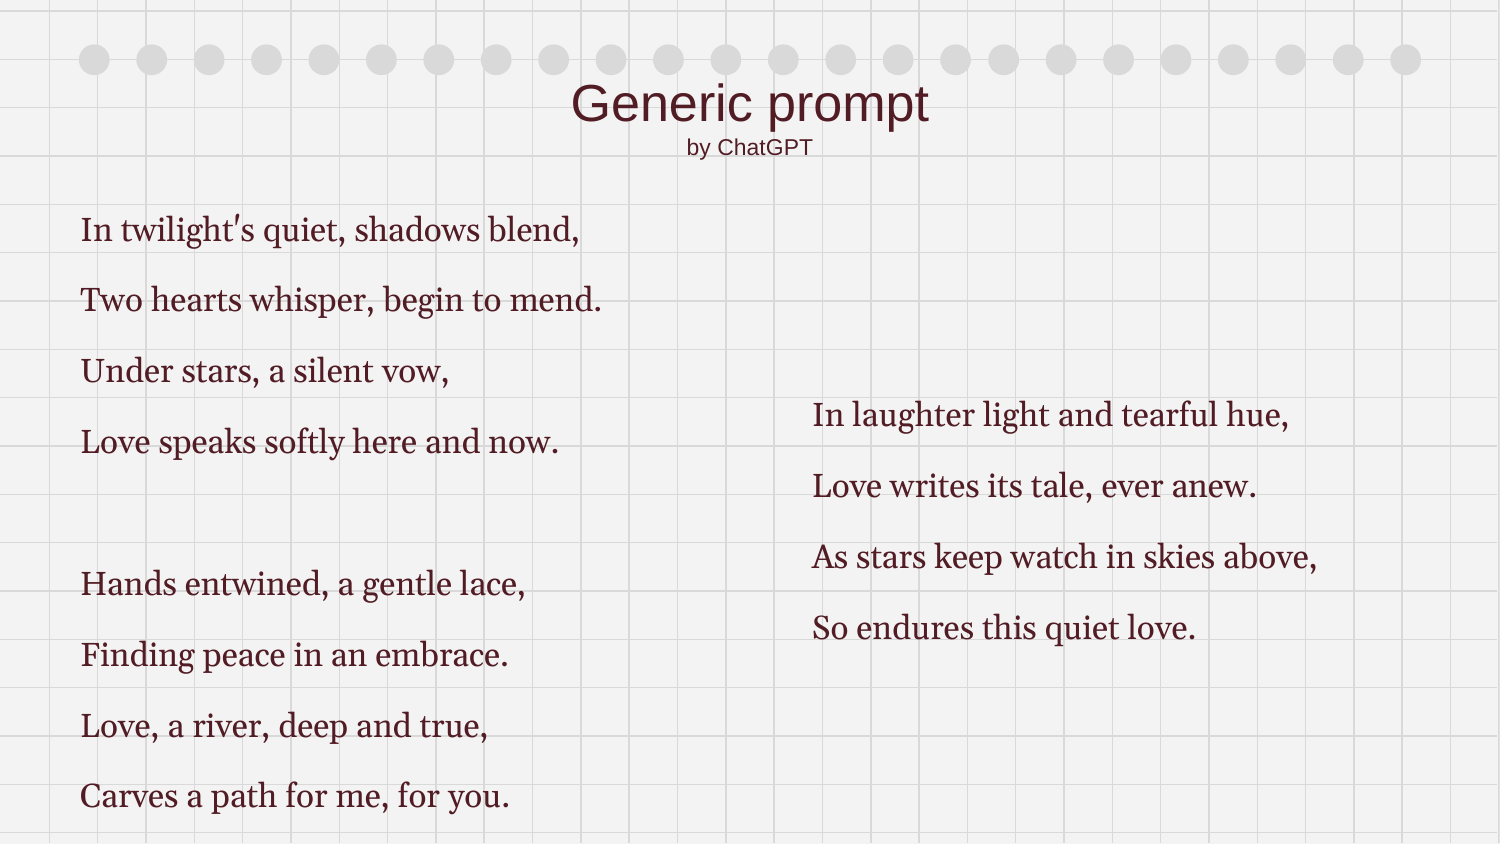

# Generic prompt
by ChatGPT
In twilight's quiet, shadows blend,
Two hearts whisper, begin to mend.
Under stars, a silent vow,
Love speaks softly here and now.

Hands entwined, a gentle lace,
Finding peace in an embrace.
Love, a river, deep and true,
Carves a path for me, for you.

In laughter light and tearful hue,
Love writes its tale, ever anew.
As stars keep watch in skies above,
So endures this quiet love.